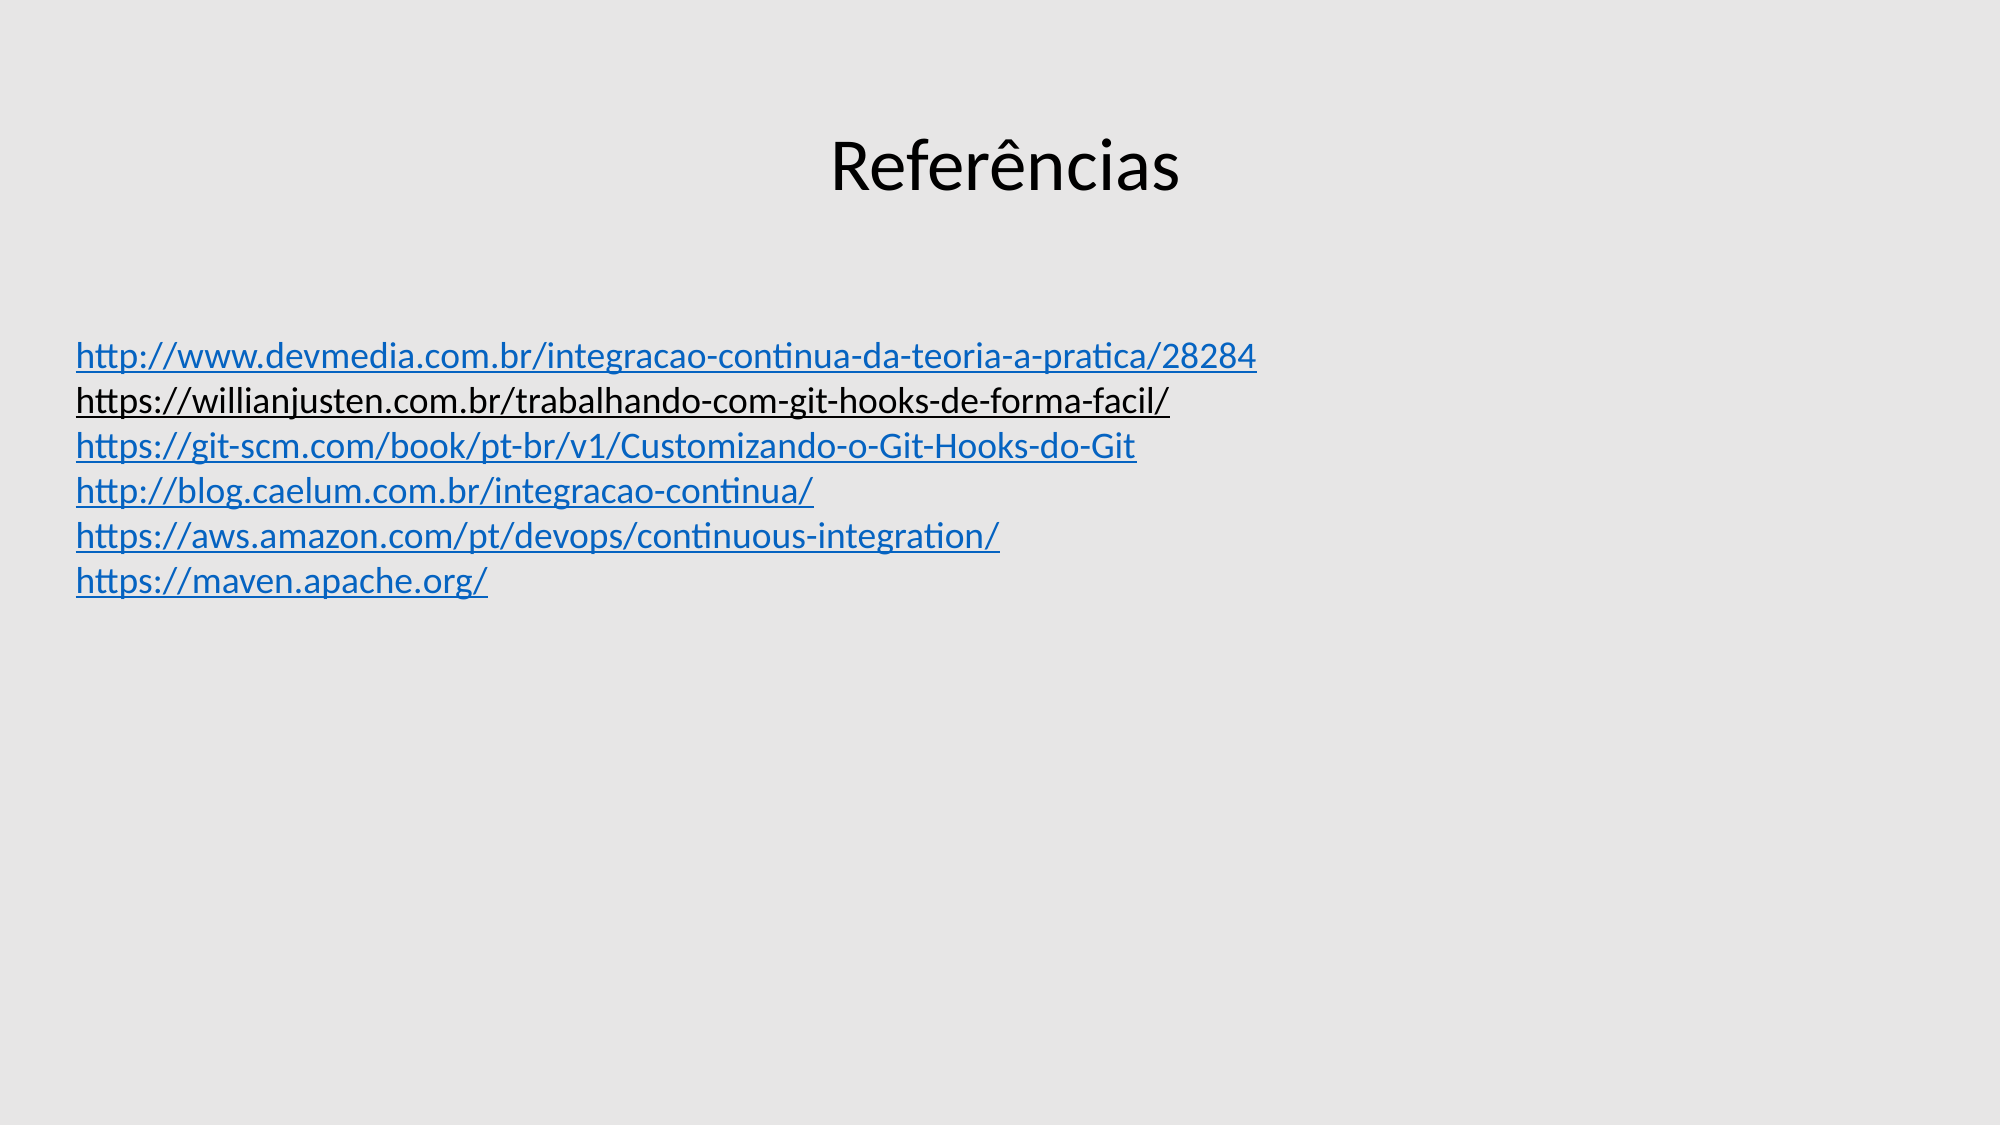

Referências

http://www.devmedia.com.br/integracao-continua-da-teoria-a-pratica/28284
https://willianjusten.com.br/trabalhando-com-git-hooks-de-forma-facil/
https://git-scm.com/book/pt-br/v1/Customizando-o-Git-Hooks-do-Git
http://blog.caelum.com.br/integracao-continua/
https://aws.amazon.com/pt/devops/continuous-integration/
https://maven.apache.org/